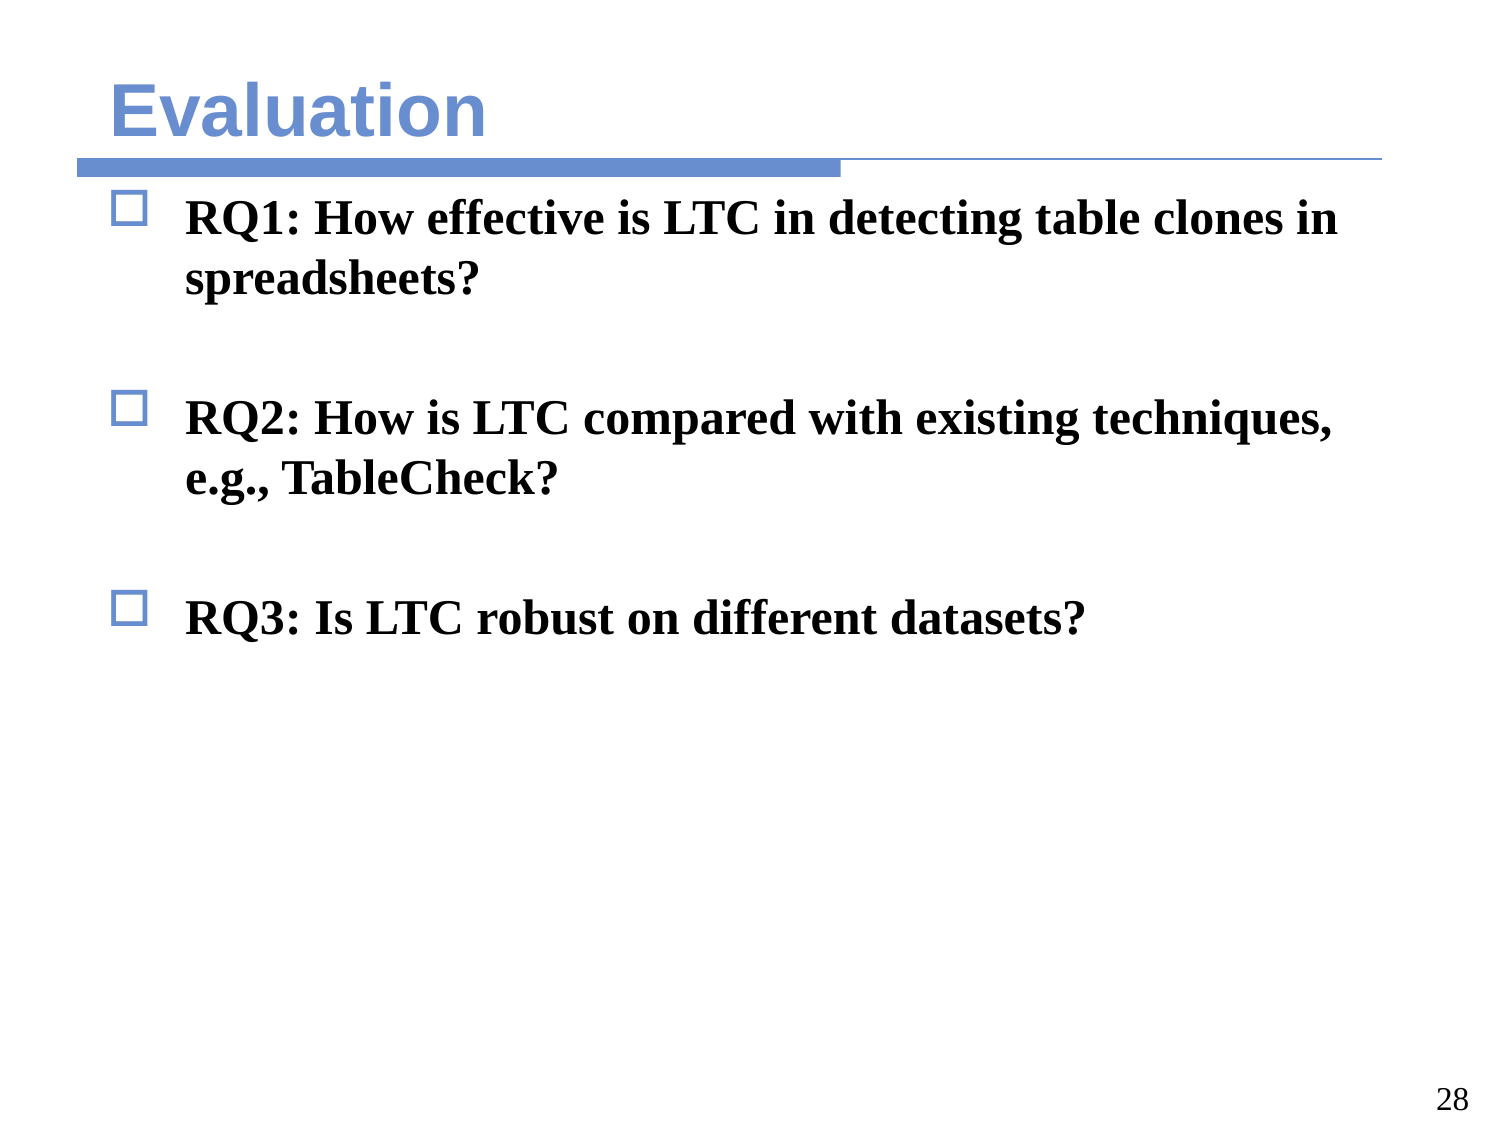

# Evaluation
RQ1: How effective is LTC in detecting table clones in spreadsheets?

RQ2: How is LTC compared with existing techniques, e.g., TableCheck?

RQ3: Is LTC robust on different datasets?

28